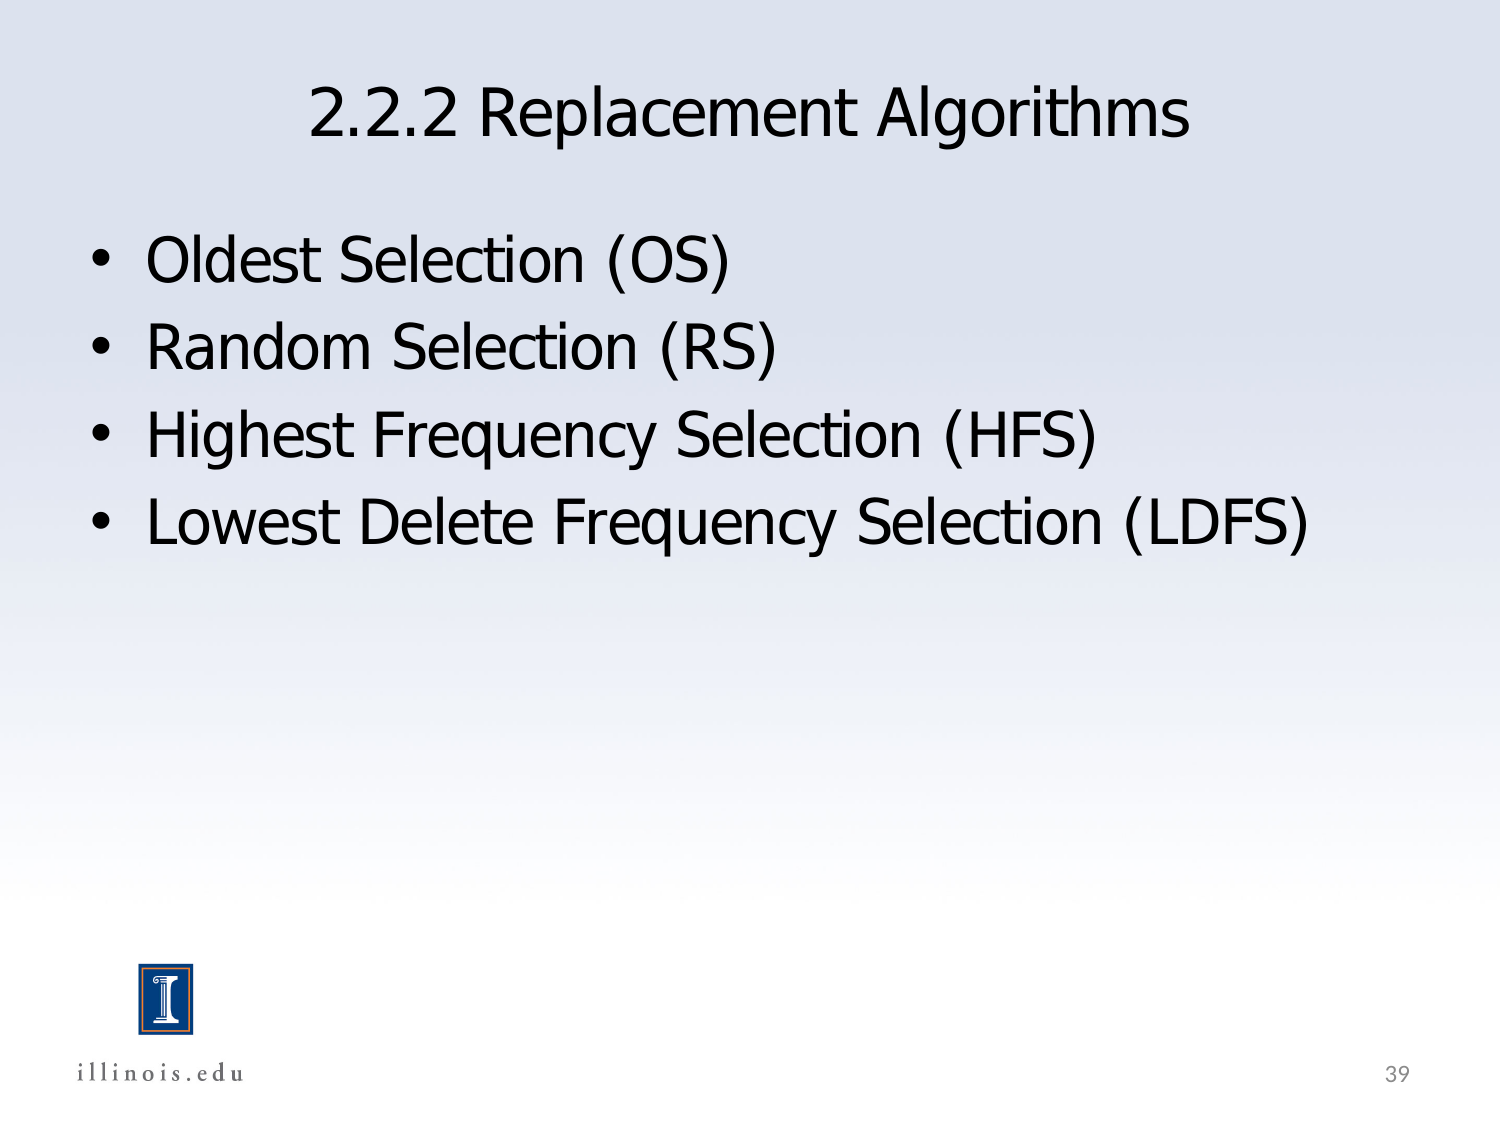

# 2.2.2 Replacement Algorithms
Oldest Selection (OS)
Random Selection (RS)
Highest Frequency Selection (HFS)
Lowest Delete Frequency Selection (LDFS)
39